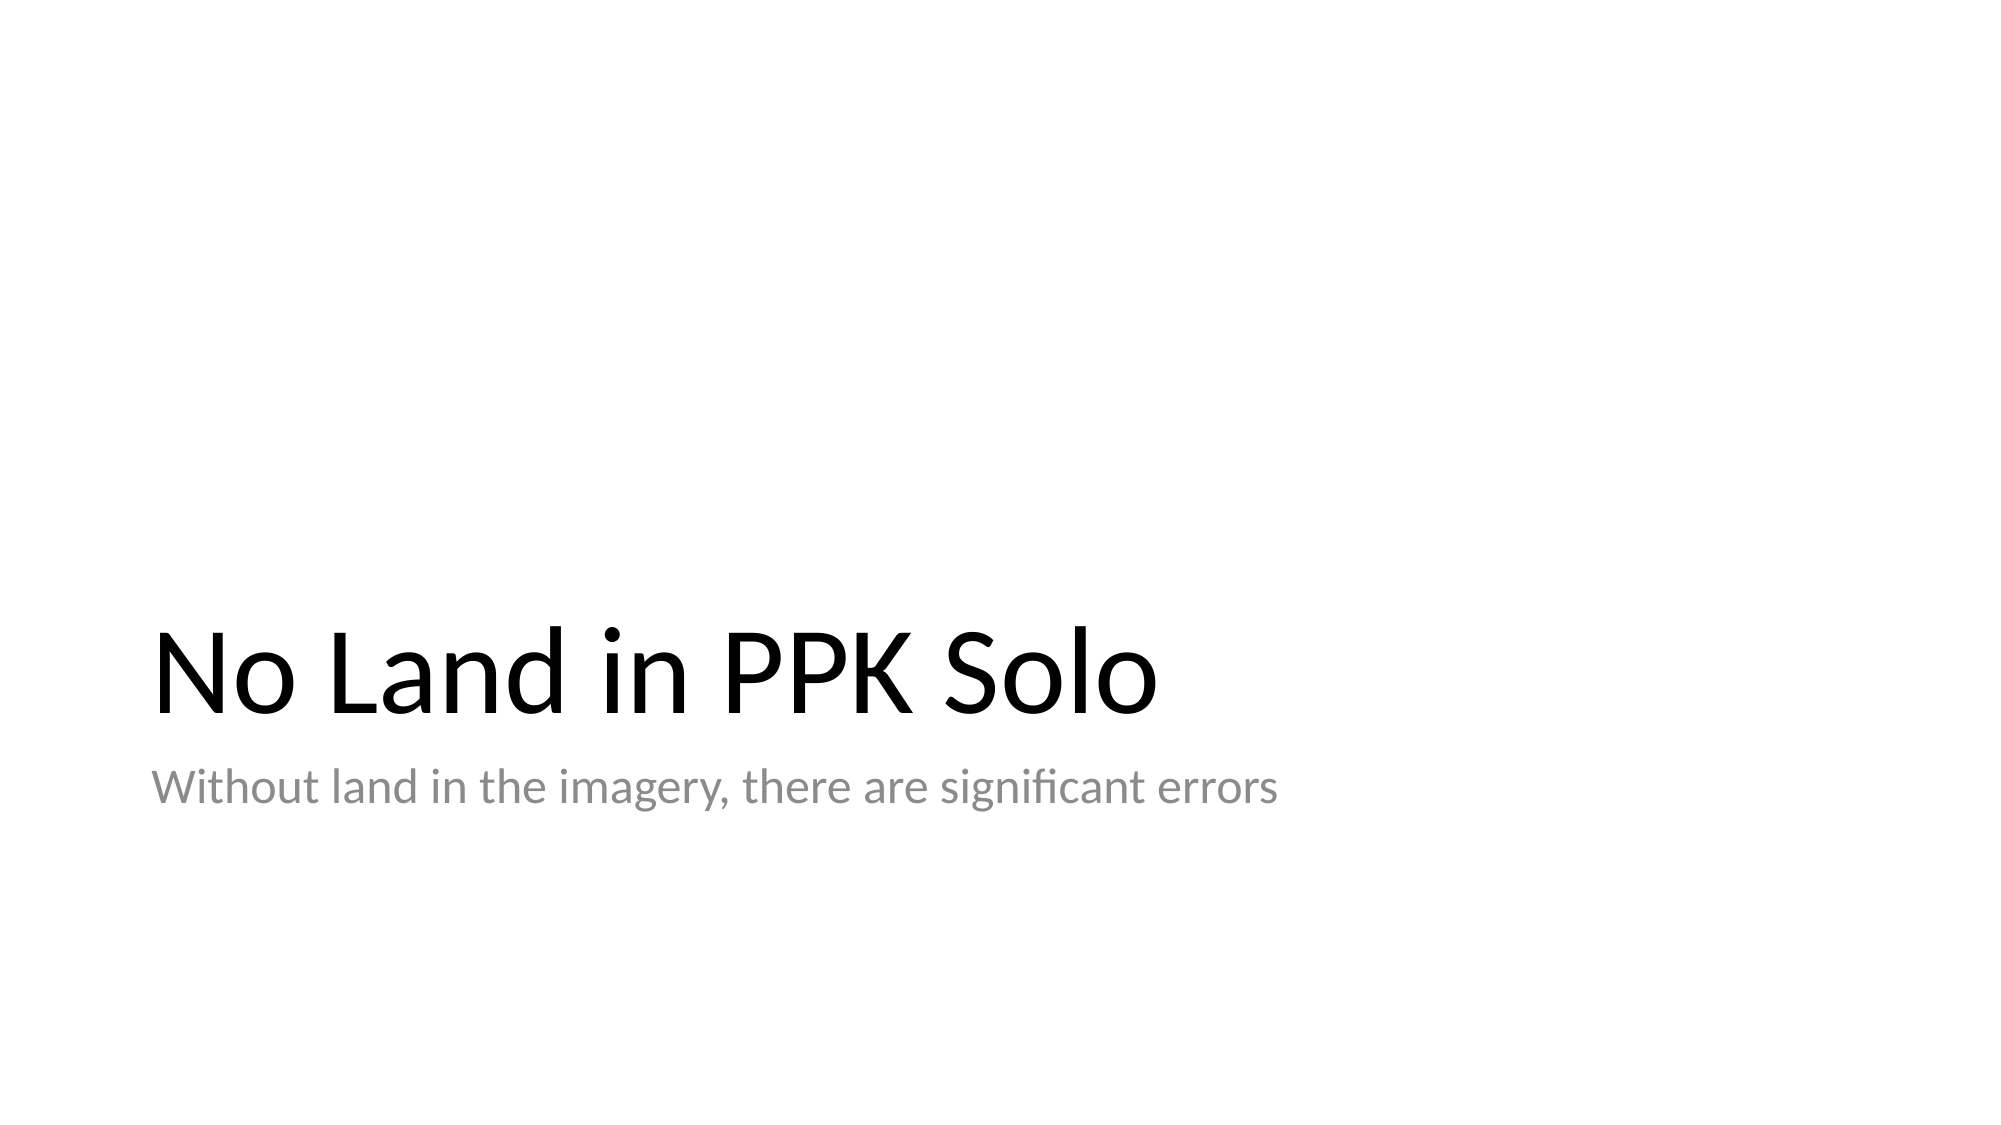

# No Land in PPK Solo
Without land in the imagery, there are significant errors